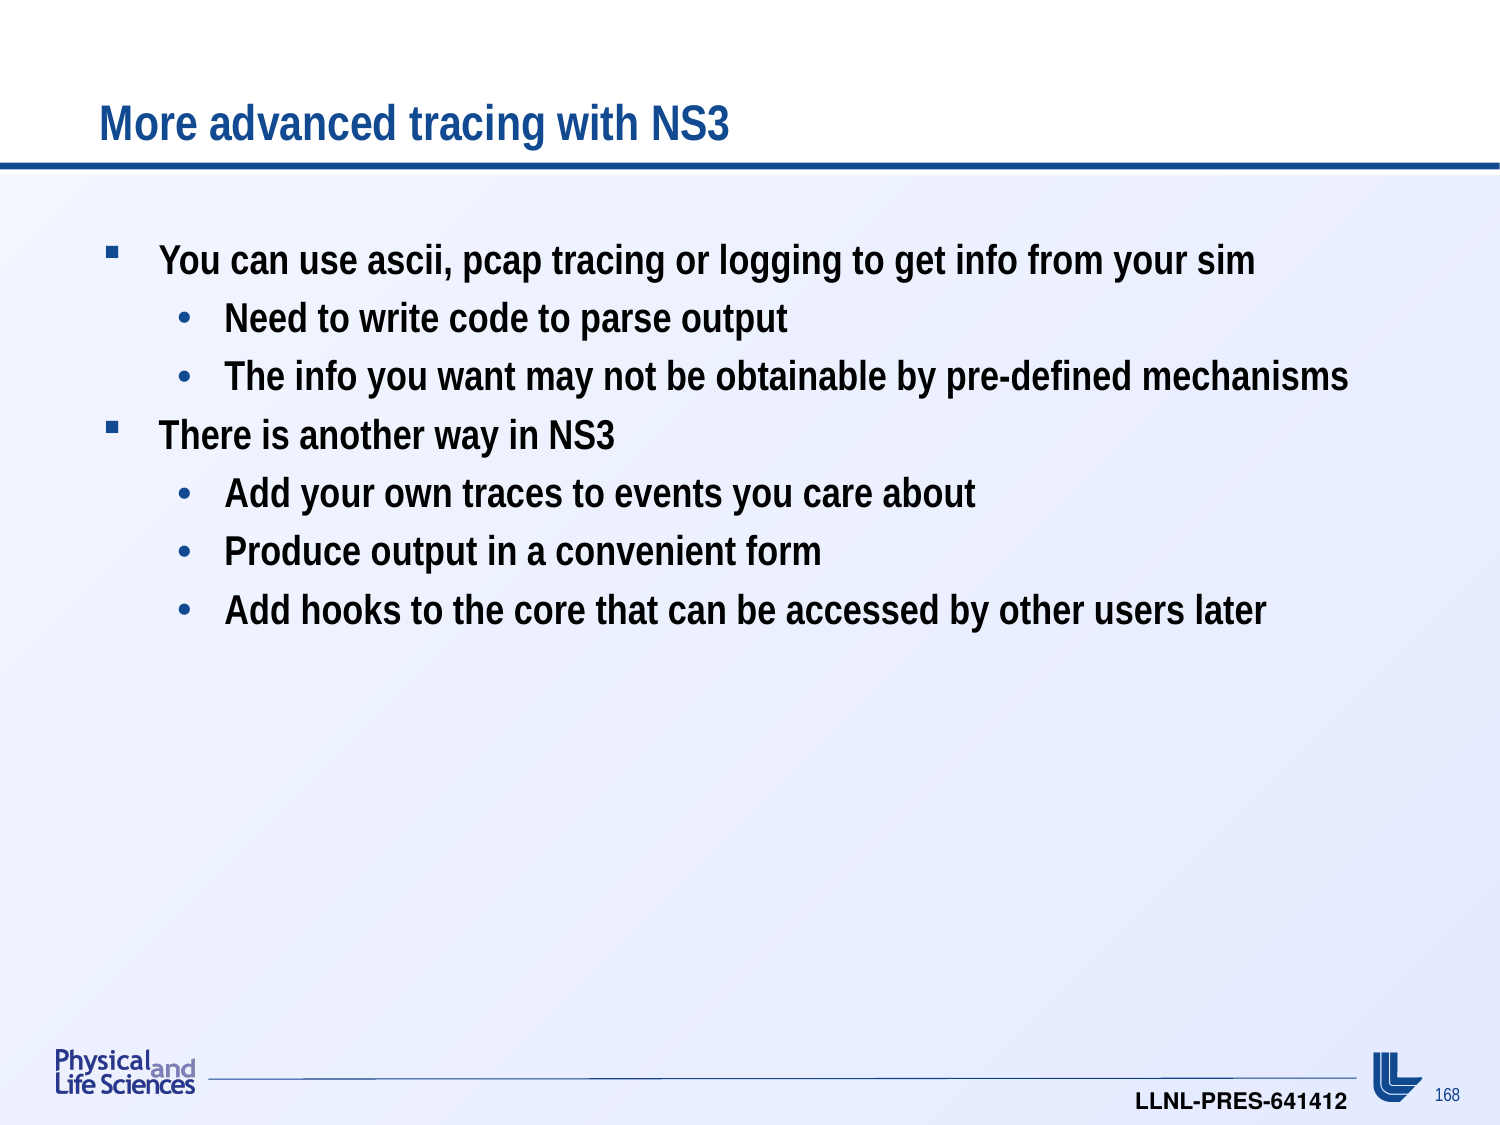

# More advanced tracing with NS3
You can use ascii, pcap tracing or logging to get info from your sim
Need to write code to parse output
The info you want may not be obtainable by pre-defined mechanisms
There is another way in NS3
Add your own traces to events you care about
Produce output in a convenient form
Add hooks to the core that can be accessed by other users later